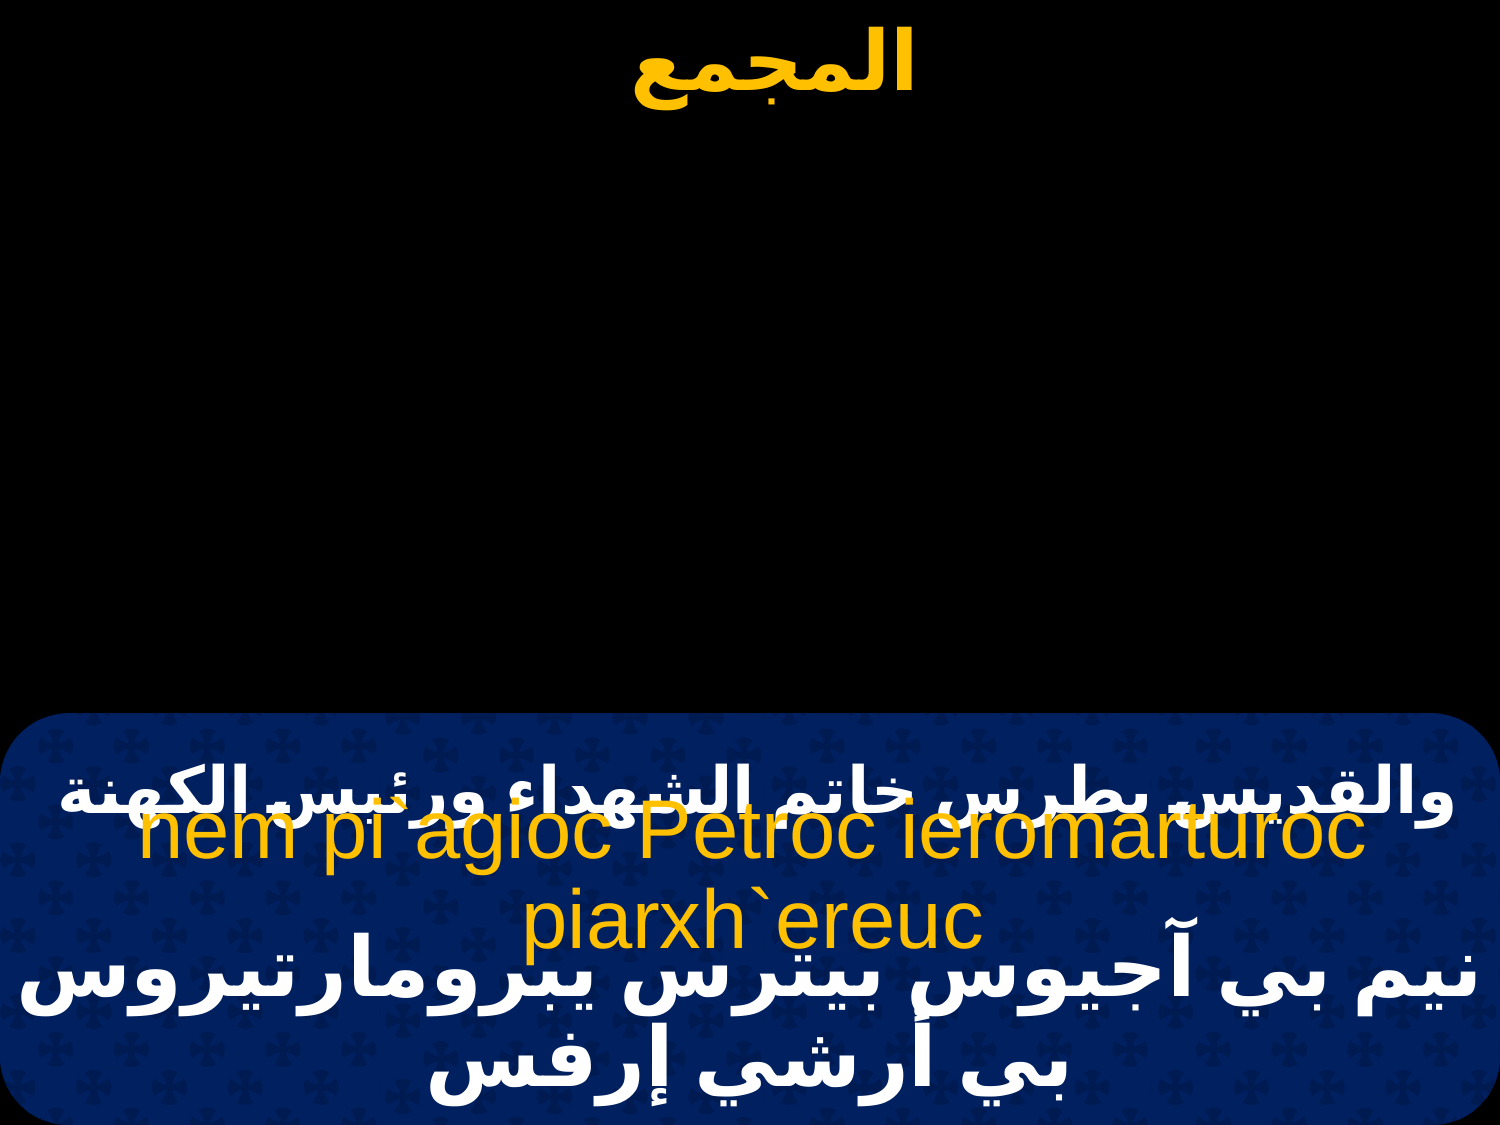

# والقديس بطرس خاتم الشهداء ورئيس الكهنة
nem pi`agioc Petroc ieromarturoc piarxh`ereuc
نيم بي آجيوس بيترس يبرومارتيروس بي أرشي إرفس